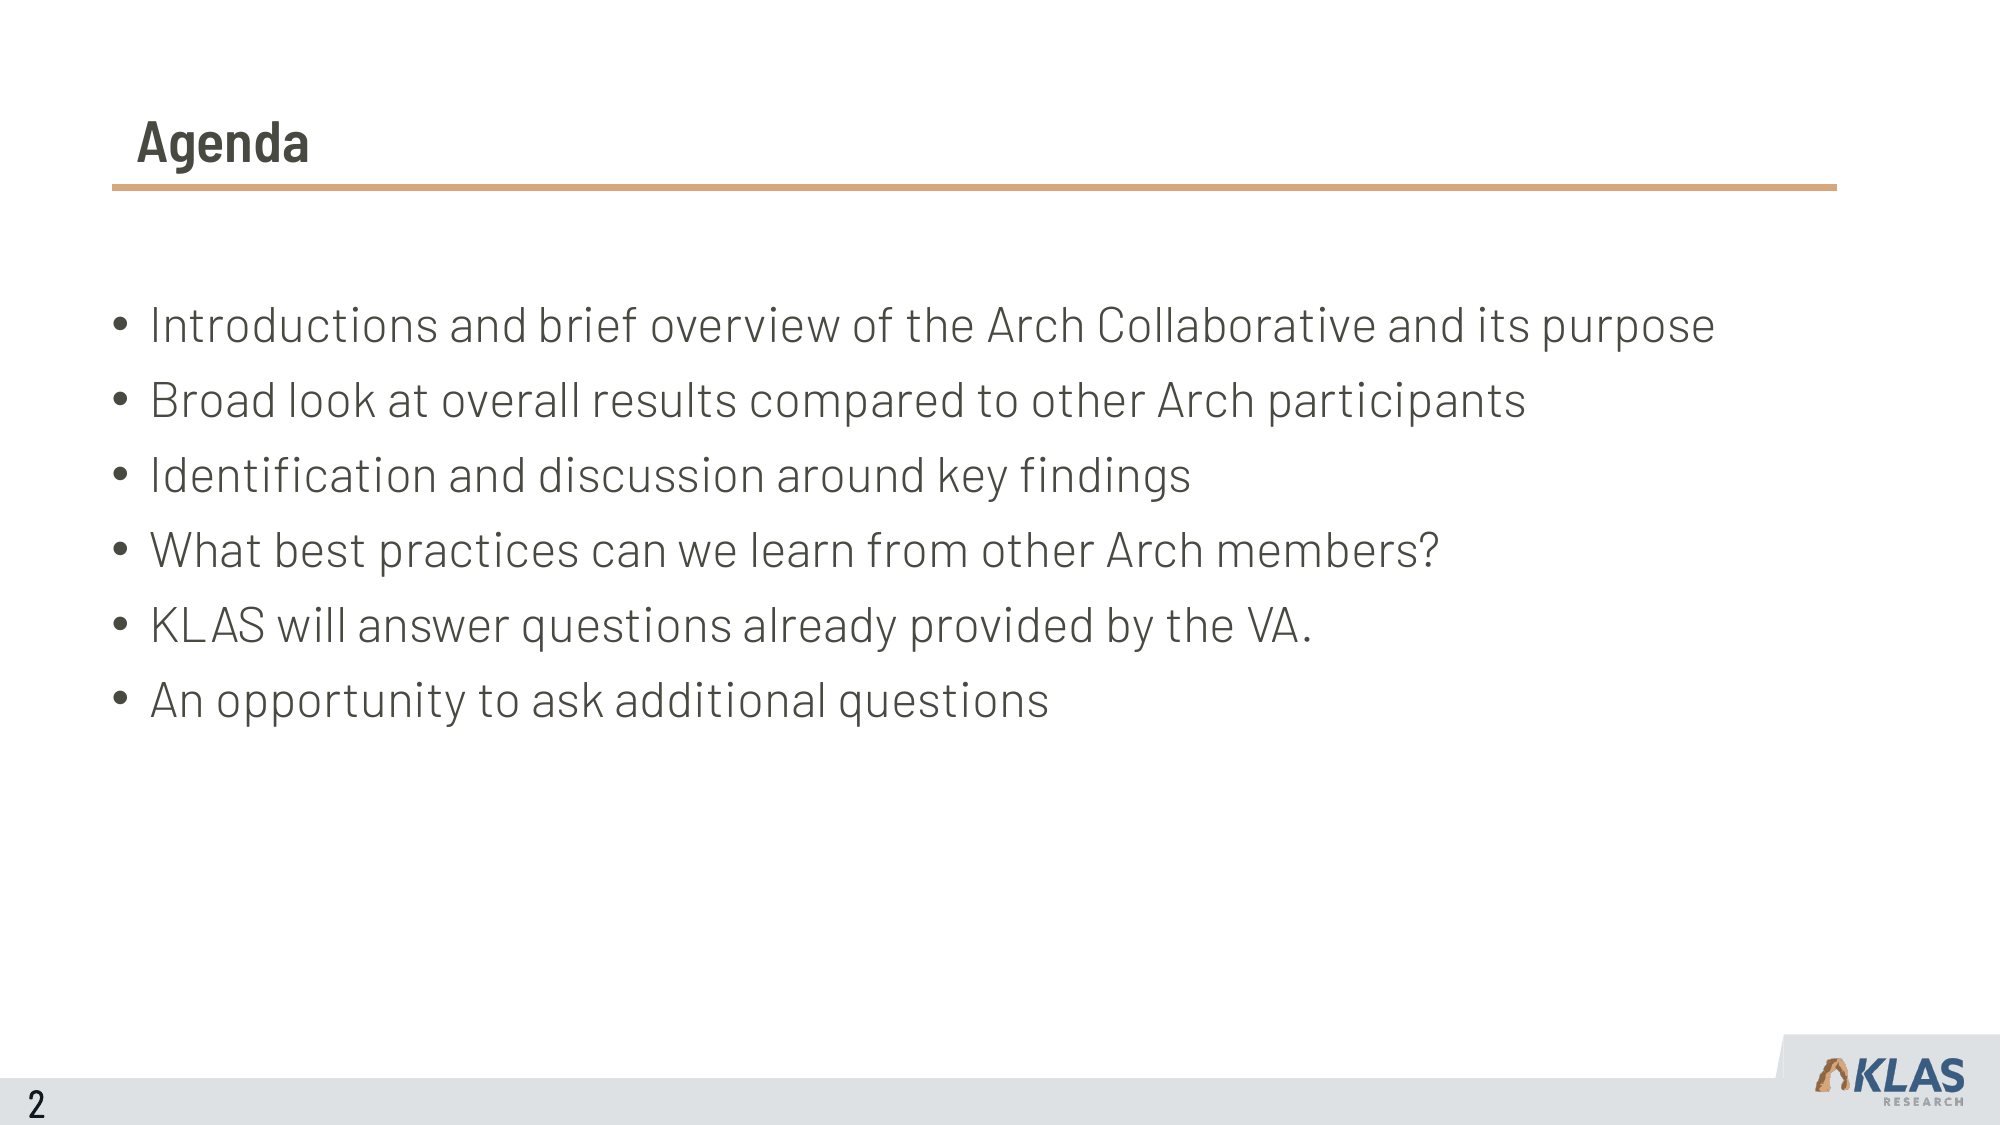

# Agenda
Introductions and brief overview of the Arch Collaborative and its purpose
Broad look at overall results compared to other Arch participants
Identification and discussion around key findings
What best practices can we learn from other Arch members?
KLAS will answer questions already provided by the VA.
An opportunity to ask additional questions